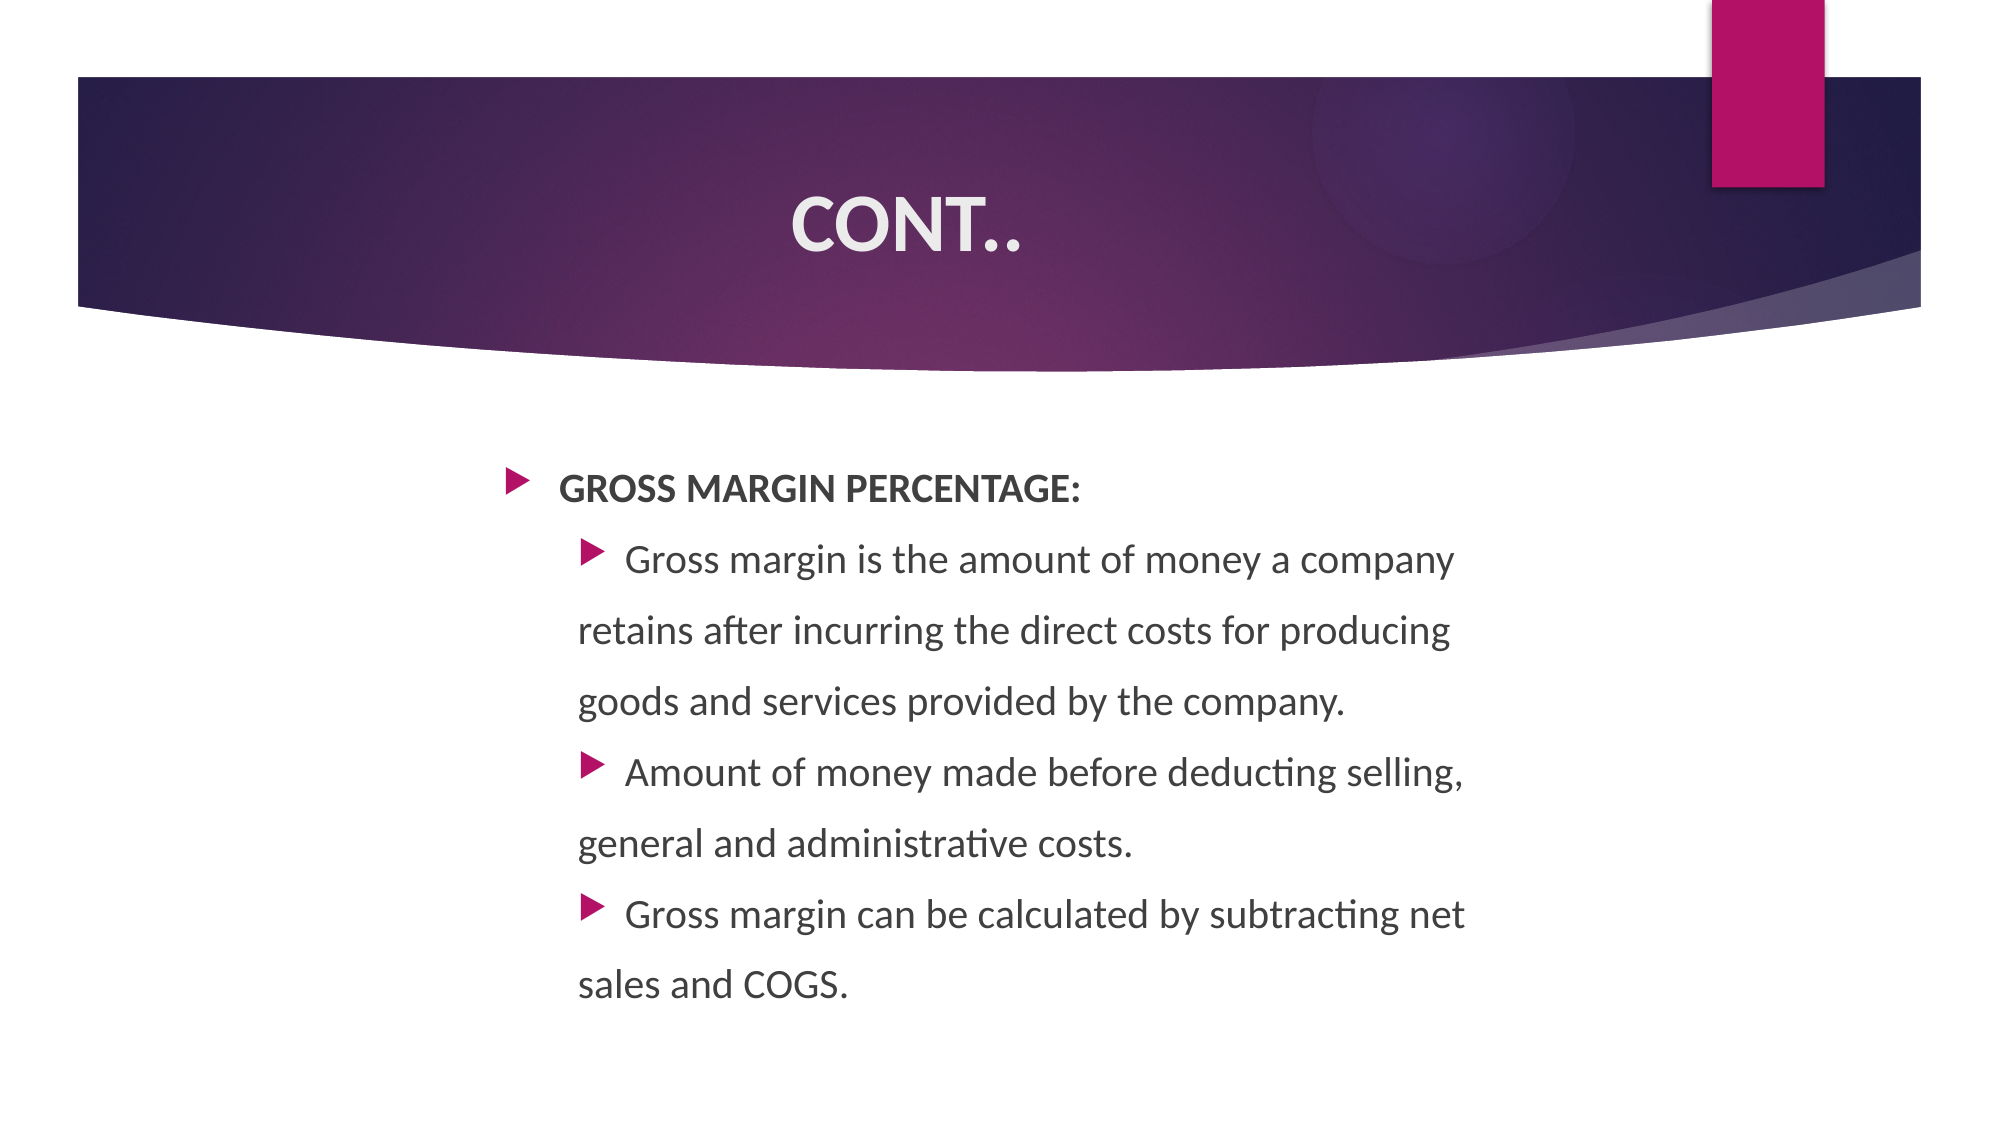

# CONT..
GROSS MARGIN PERCENTAGE:
Gross margin is the amount of money a company
retains after incurring the direct costs for producing
goods and services provided by the company.
Amount of money made before deducting selling,
general and administrative costs.
Gross margin can be calculated by subtracting net
sales and COGS.